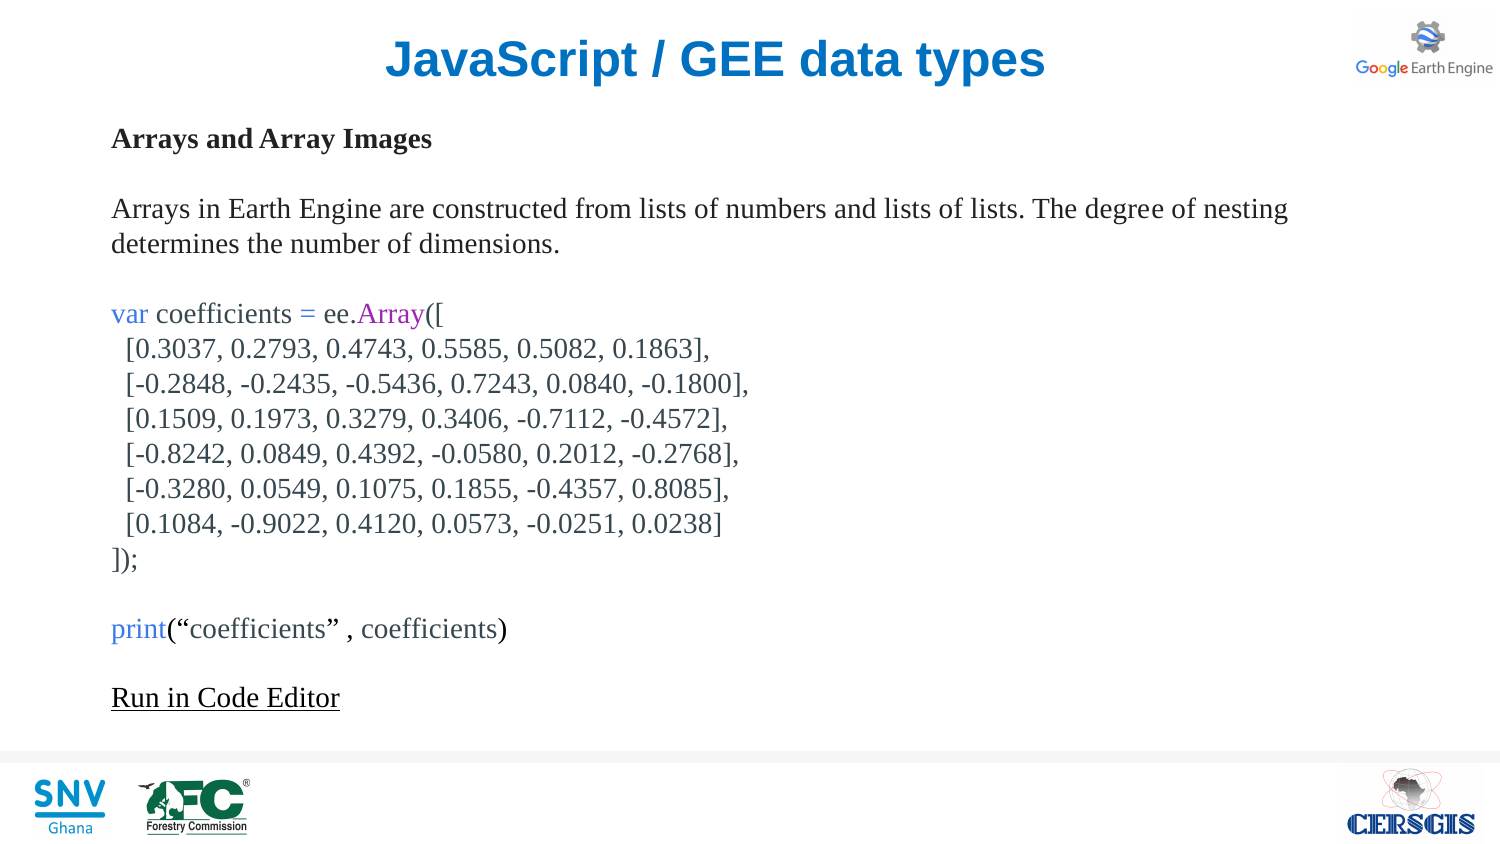

JavaScript / GEE data types
Arrays and Array Images
Arrays in Earth Engine are constructed from lists of numbers and lists of lists. The degree of nesting determines the number of dimensions.

var coefficients = ee.Array([
  [0.3037, 0.2793, 0.4743, 0.5585, 0.5082, 0.1863],
  [-0.2848, -0.2435, -0.5436, 0.7243, 0.0840, -0.1800],
  [0.1509, 0.1973, 0.3279, 0.3406, -0.7112, -0.4572],
  [-0.8242, 0.0849, 0.4392, -0.0580, 0.2012, -0.2768],
  [-0.3280, 0.0549, 0.1075, 0.1855, -0.4357, 0.8085],
  [0.1084, -0.9022, 0.4120, 0.0573, -0.0251, 0.0238]
]);

print(“coefficients” , coefficients)

Run in Code Editor